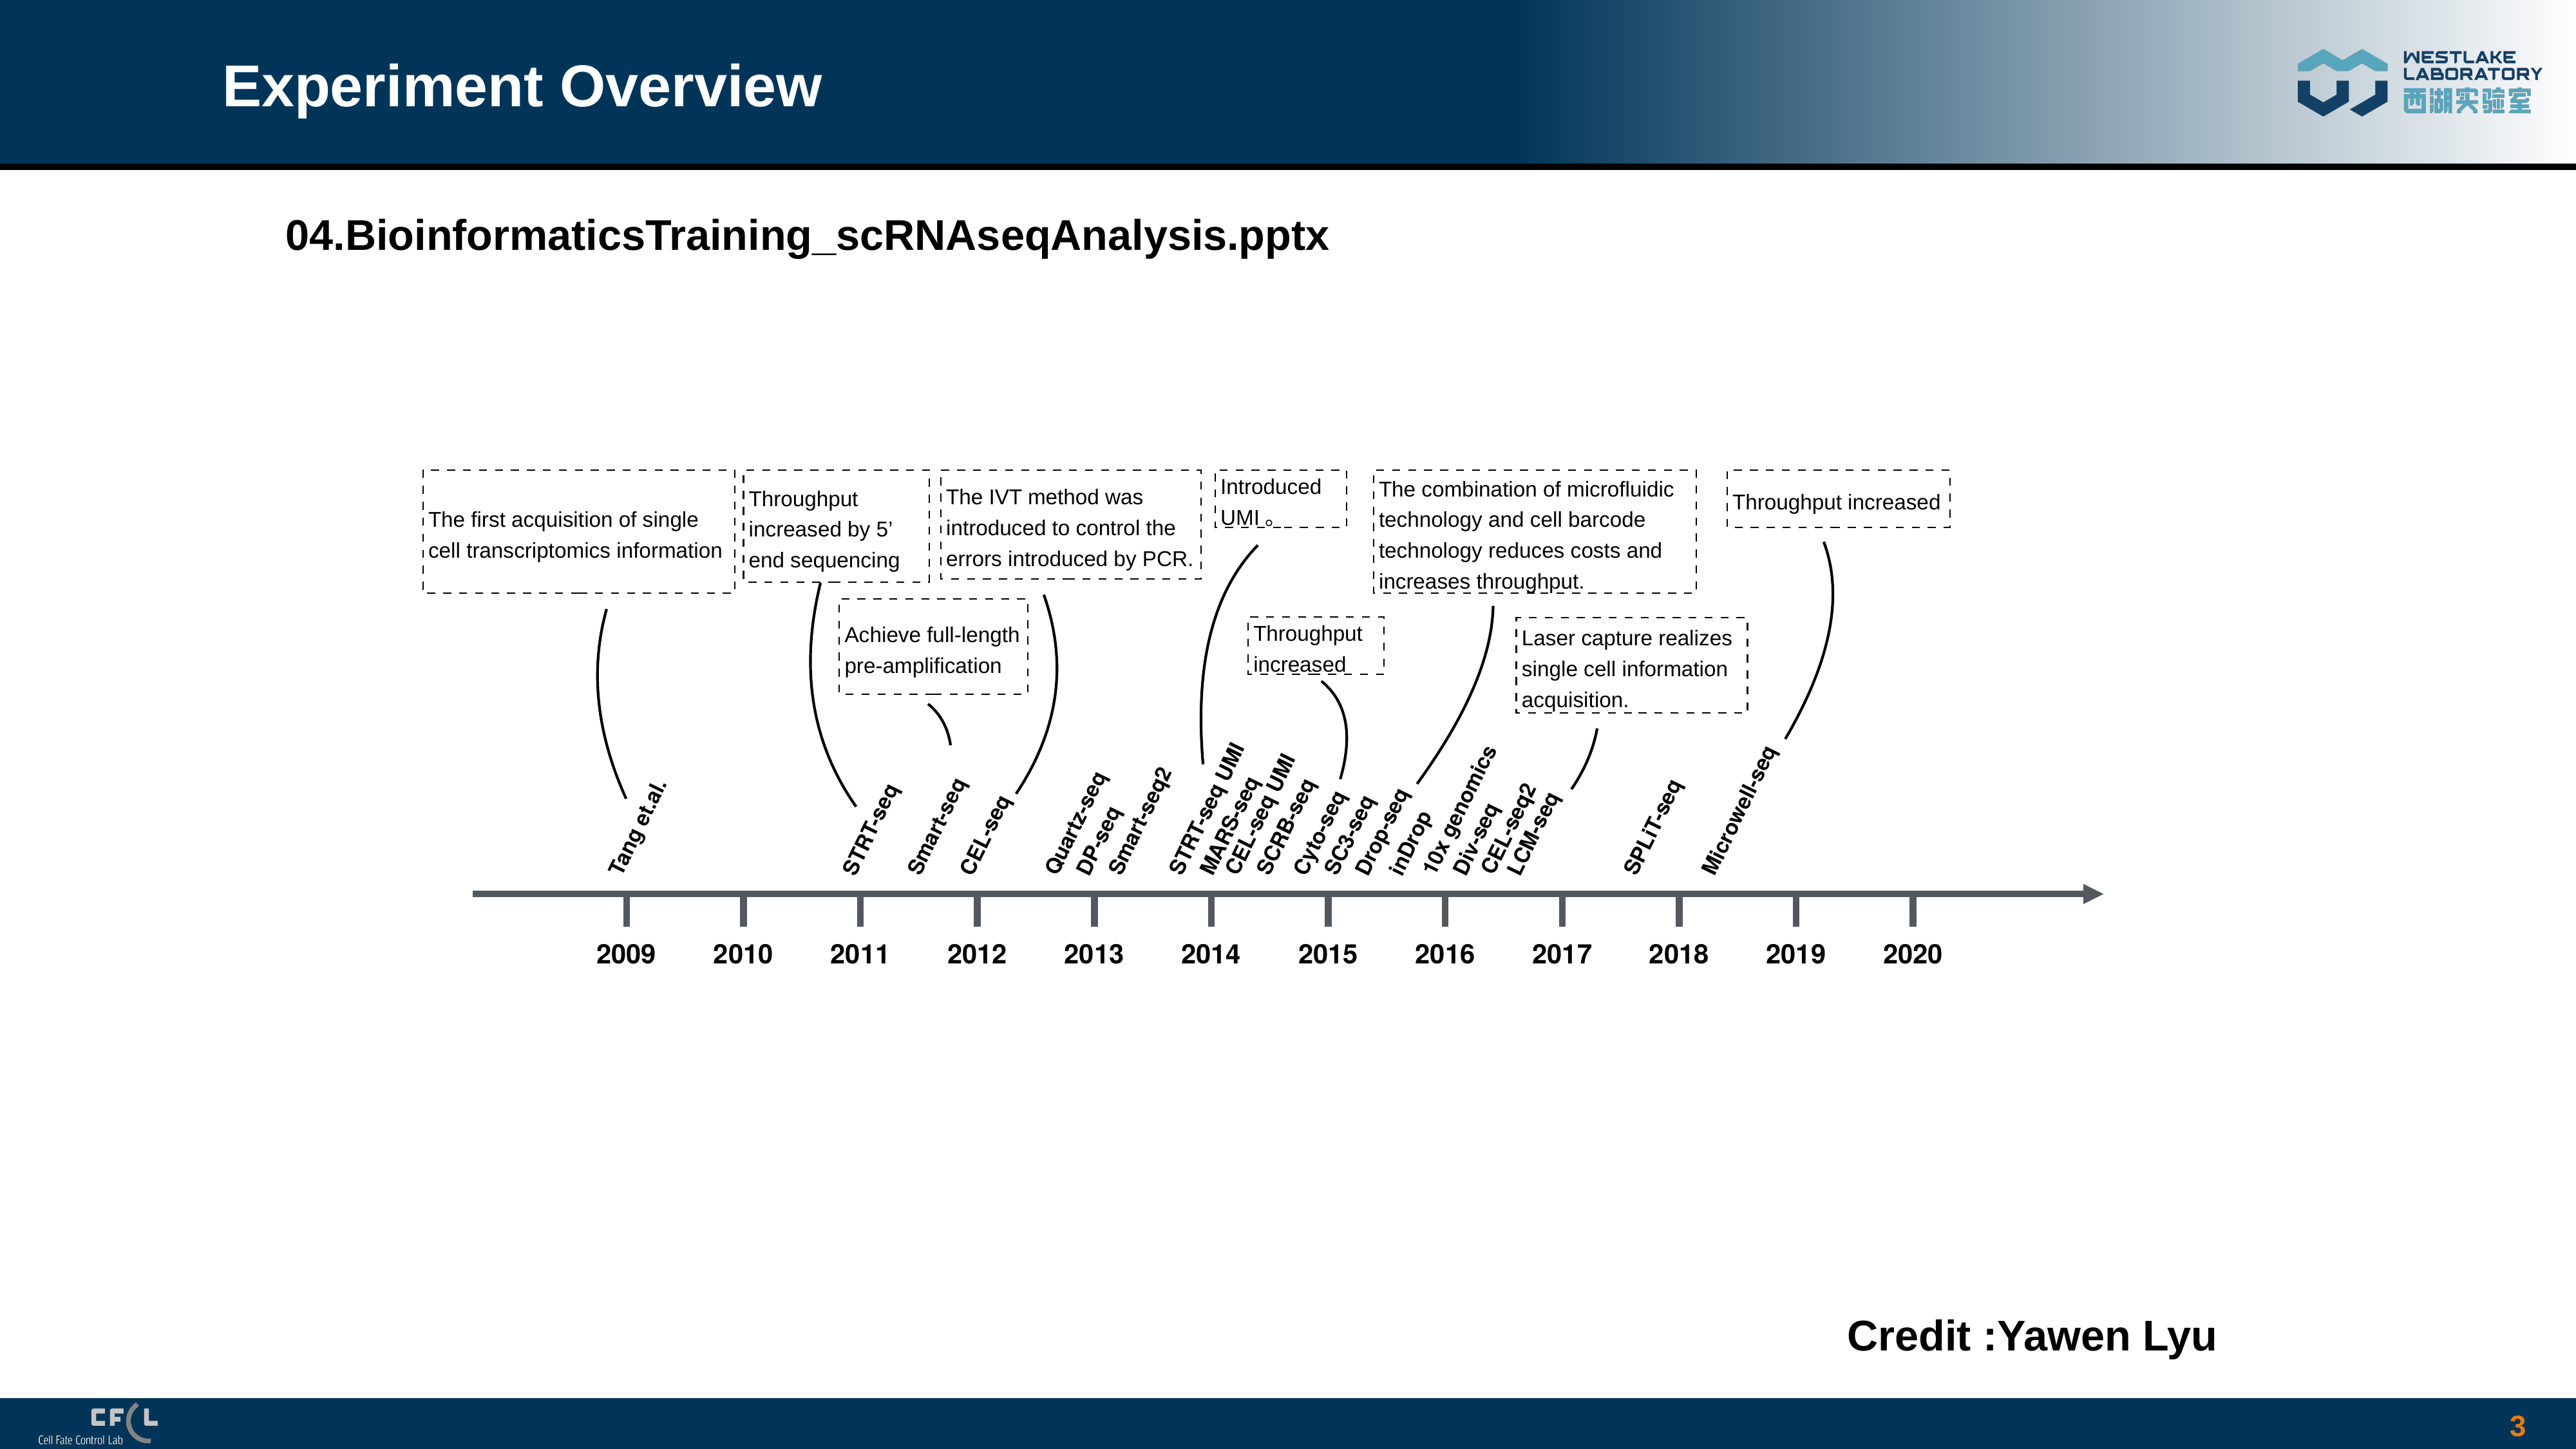

# Experiment Overview
04.BioinformaticsTraining_scRNAseqAnalysis.pptx
The IVT method was introduced to control the errors introduced by PCR.

CEL-seq
Introduced UMI。
Throughput increased
The first acquisition of single cell transcriptomics information

Tang et.al.
Throughput increased by 5’ end sequencing

STRT-seq
The combination of microfluidic technology and cell barcode technology reduces costs and increases throughput.

10x genomics
Drop-seq
inDrop

Achieve full-length pre-amplification

Smart-seq
Throughput increased

CEL-seq UMI
MARS-seq
SCRB-seq
Cyto-seq
SC3-seq
Laser capture realizes single cell information acquisition.

CEL-seq2
SPLiT-seq
LCM-seq
Div-seq
Smart-seq2
Quartz-seq
DP-seq
STRT-seq UMI
Microwell-seq

2009
2010
2011
2012
2013
2014
2015
2016
2017
2018
2019
2020
Credit :Yawen Lyu
3